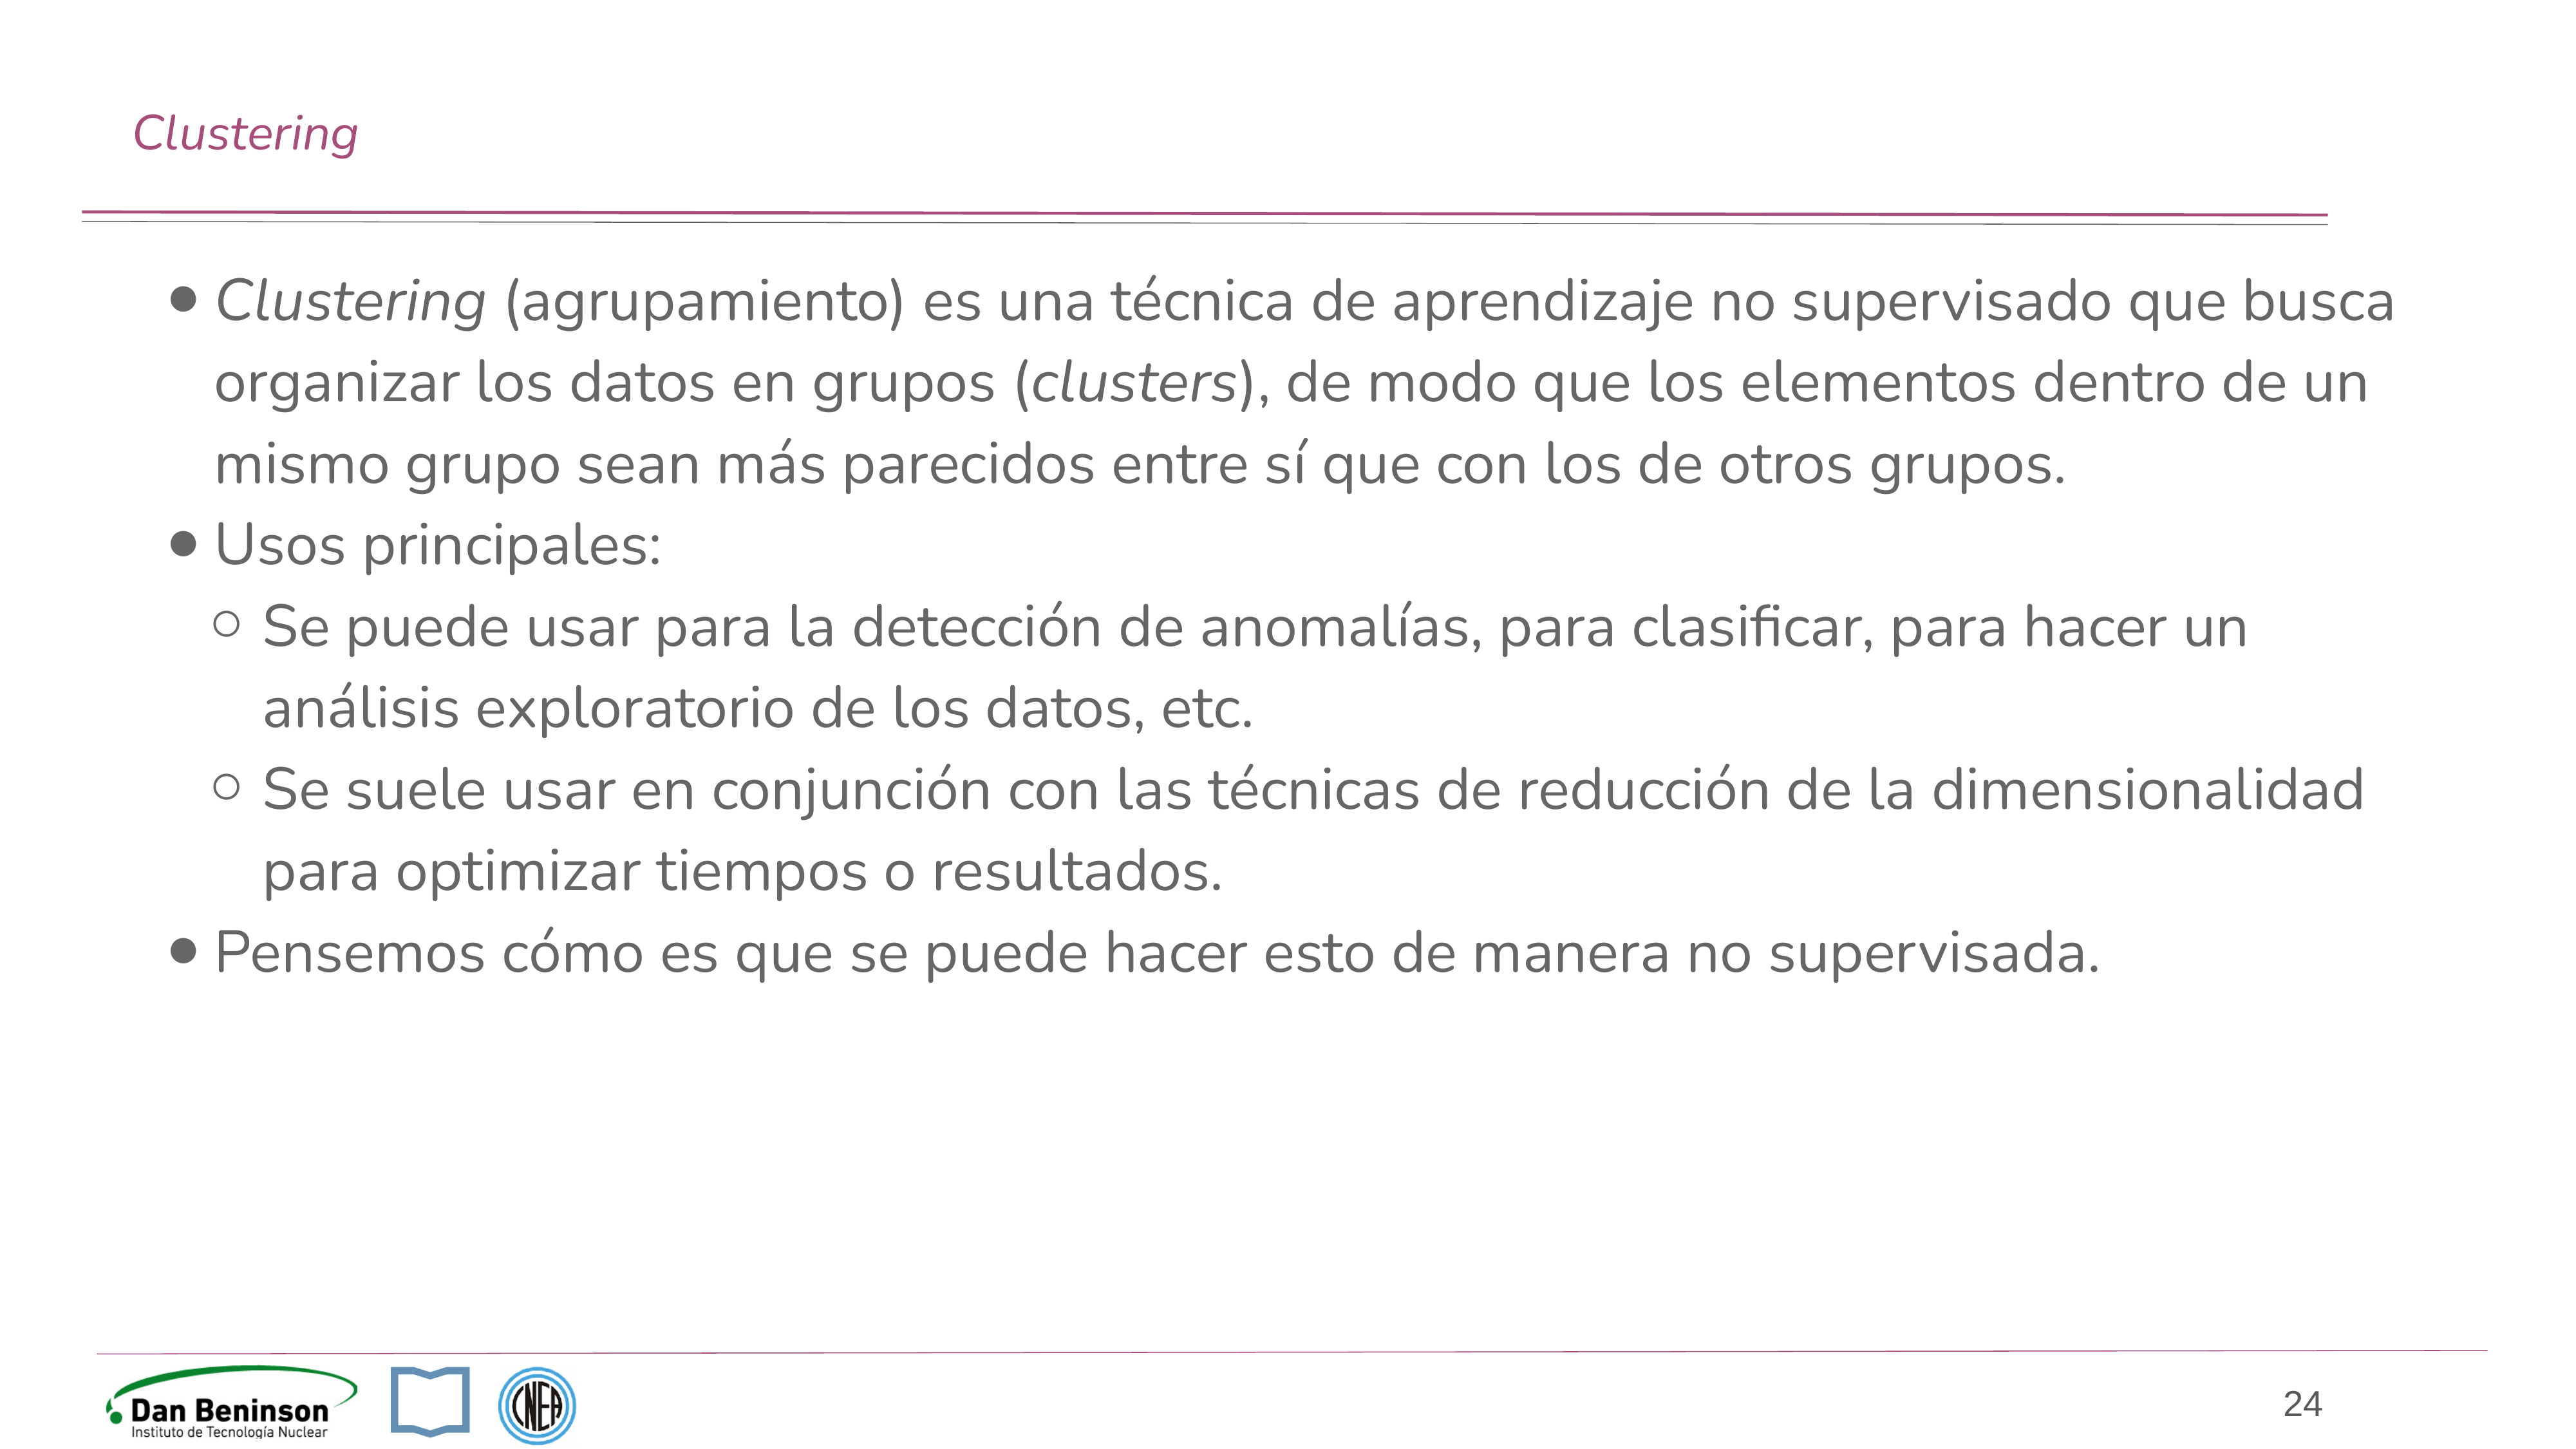

# Clustering
Clustering (agrupamiento) es una técnica de aprendizaje no supervisado que busca organizar los datos en grupos (clusters), de modo que los elementos dentro de un mismo grupo sean más parecidos entre sí que con los de otros grupos.
Usos principales:
Se puede usar para la detección de anomalías, para clasificar, para hacer un análisis exploratorio de los datos, etc.
Se suele usar en conjunción con las técnicas de reducción de la dimensionalidad para optimizar tiempos o resultados.
Pensemos cómo es que se puede hacer esto de manera no supervisada.